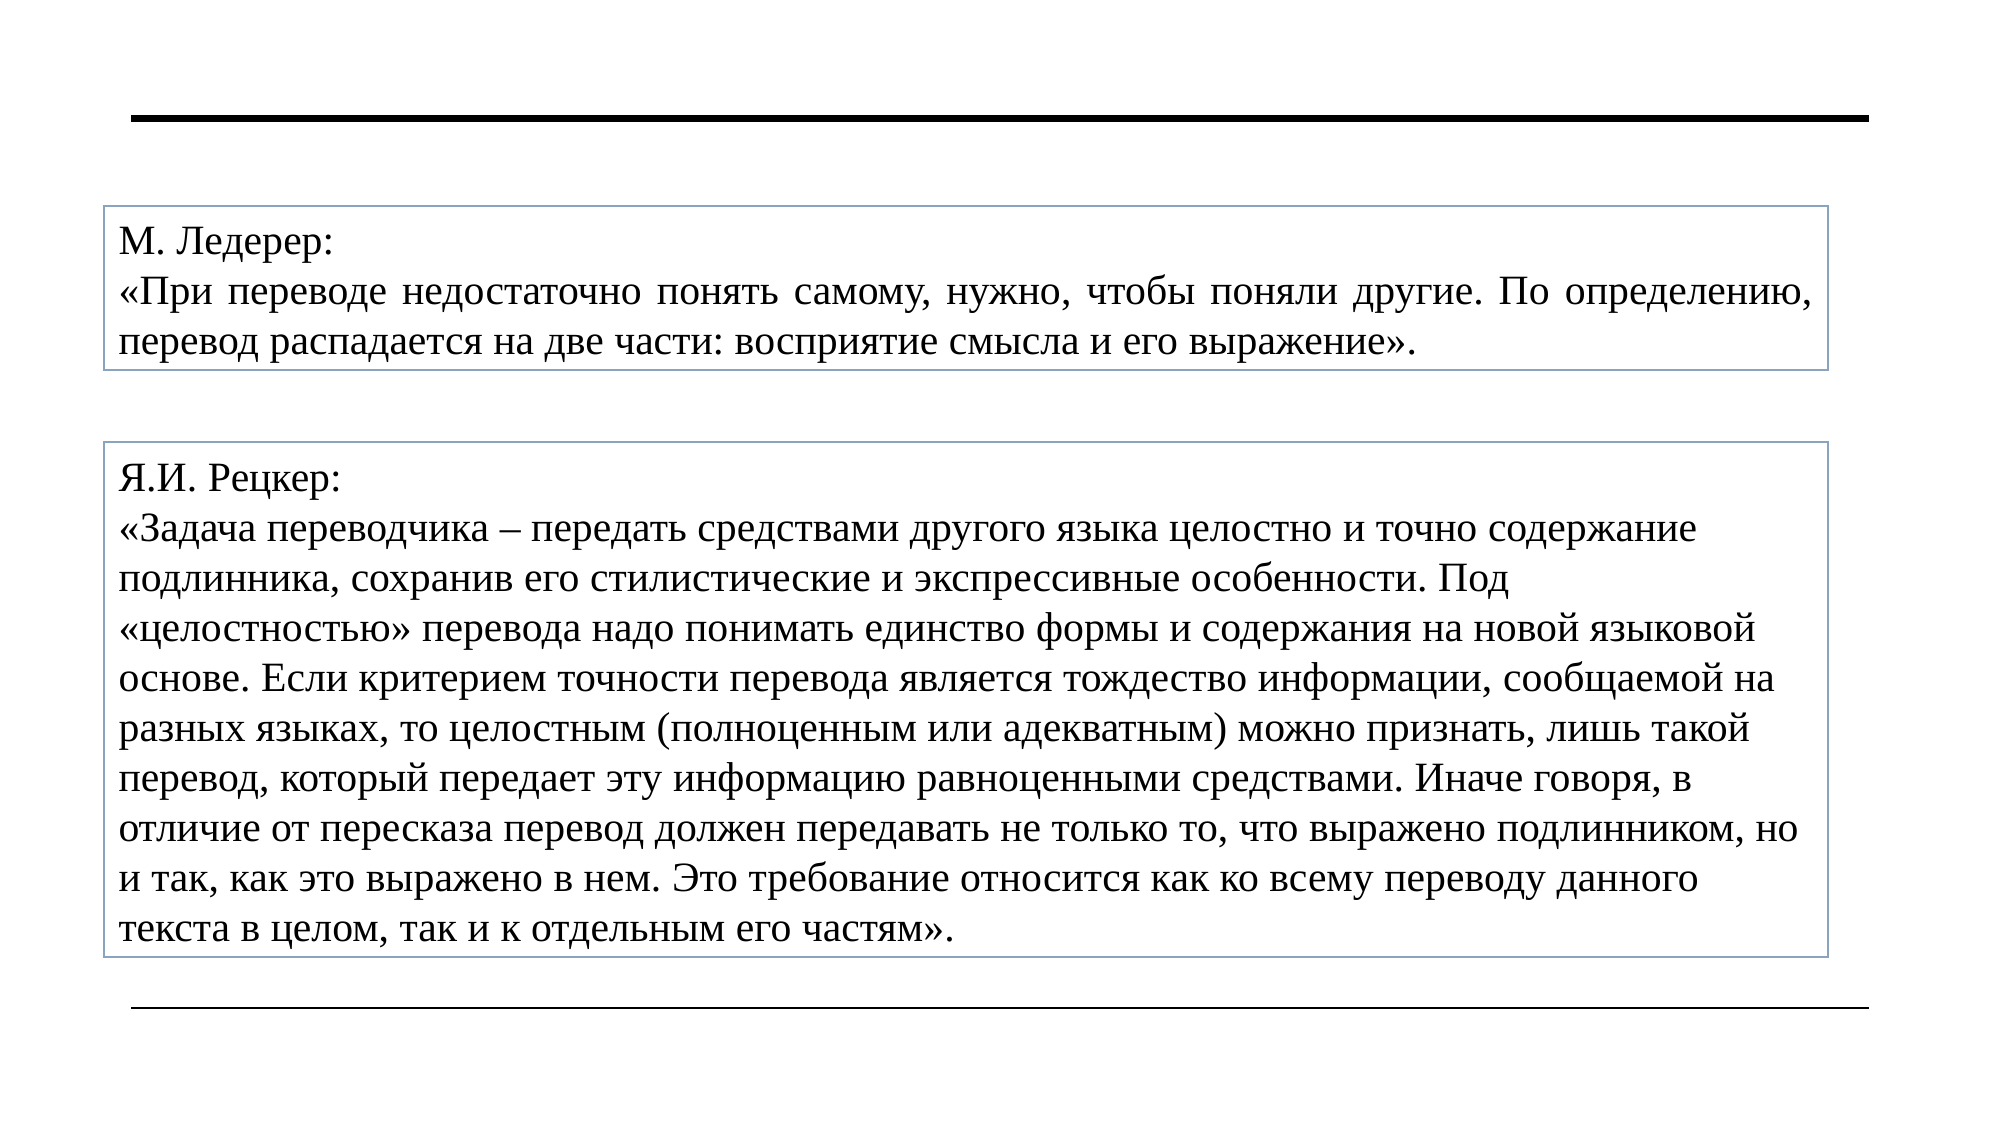

М. Ледерер:
«При переводе недостаточно понять самому, нужно, чтобы поняли другие. По определению, перевод распадается на две части: восприятие смысла и его выражение».
Я.И. Рецкер:
«Задача переводчика – передать средствами другого языка целостно и точно содержание подлинника, сохранив его стилистические и экспрессивные особенности. Под «целостностью» перевода надо понимать единство формы и содержания на новой языковой основе. Если критерием точности перевода является тождество информации, сообщаемой на разных языках, то целостным (полноценным или адекватным) можно признать, лишь такой перевод, который передает эту информацию равноценными средствами. Иначе говоря, в отличие от пересказа перевод должен передавать не только то, что выражено подлинником, но и так, как это выражено в нем. Это требование относится как ко всему переводу данного текста в целом, так и к отдельным его частям».